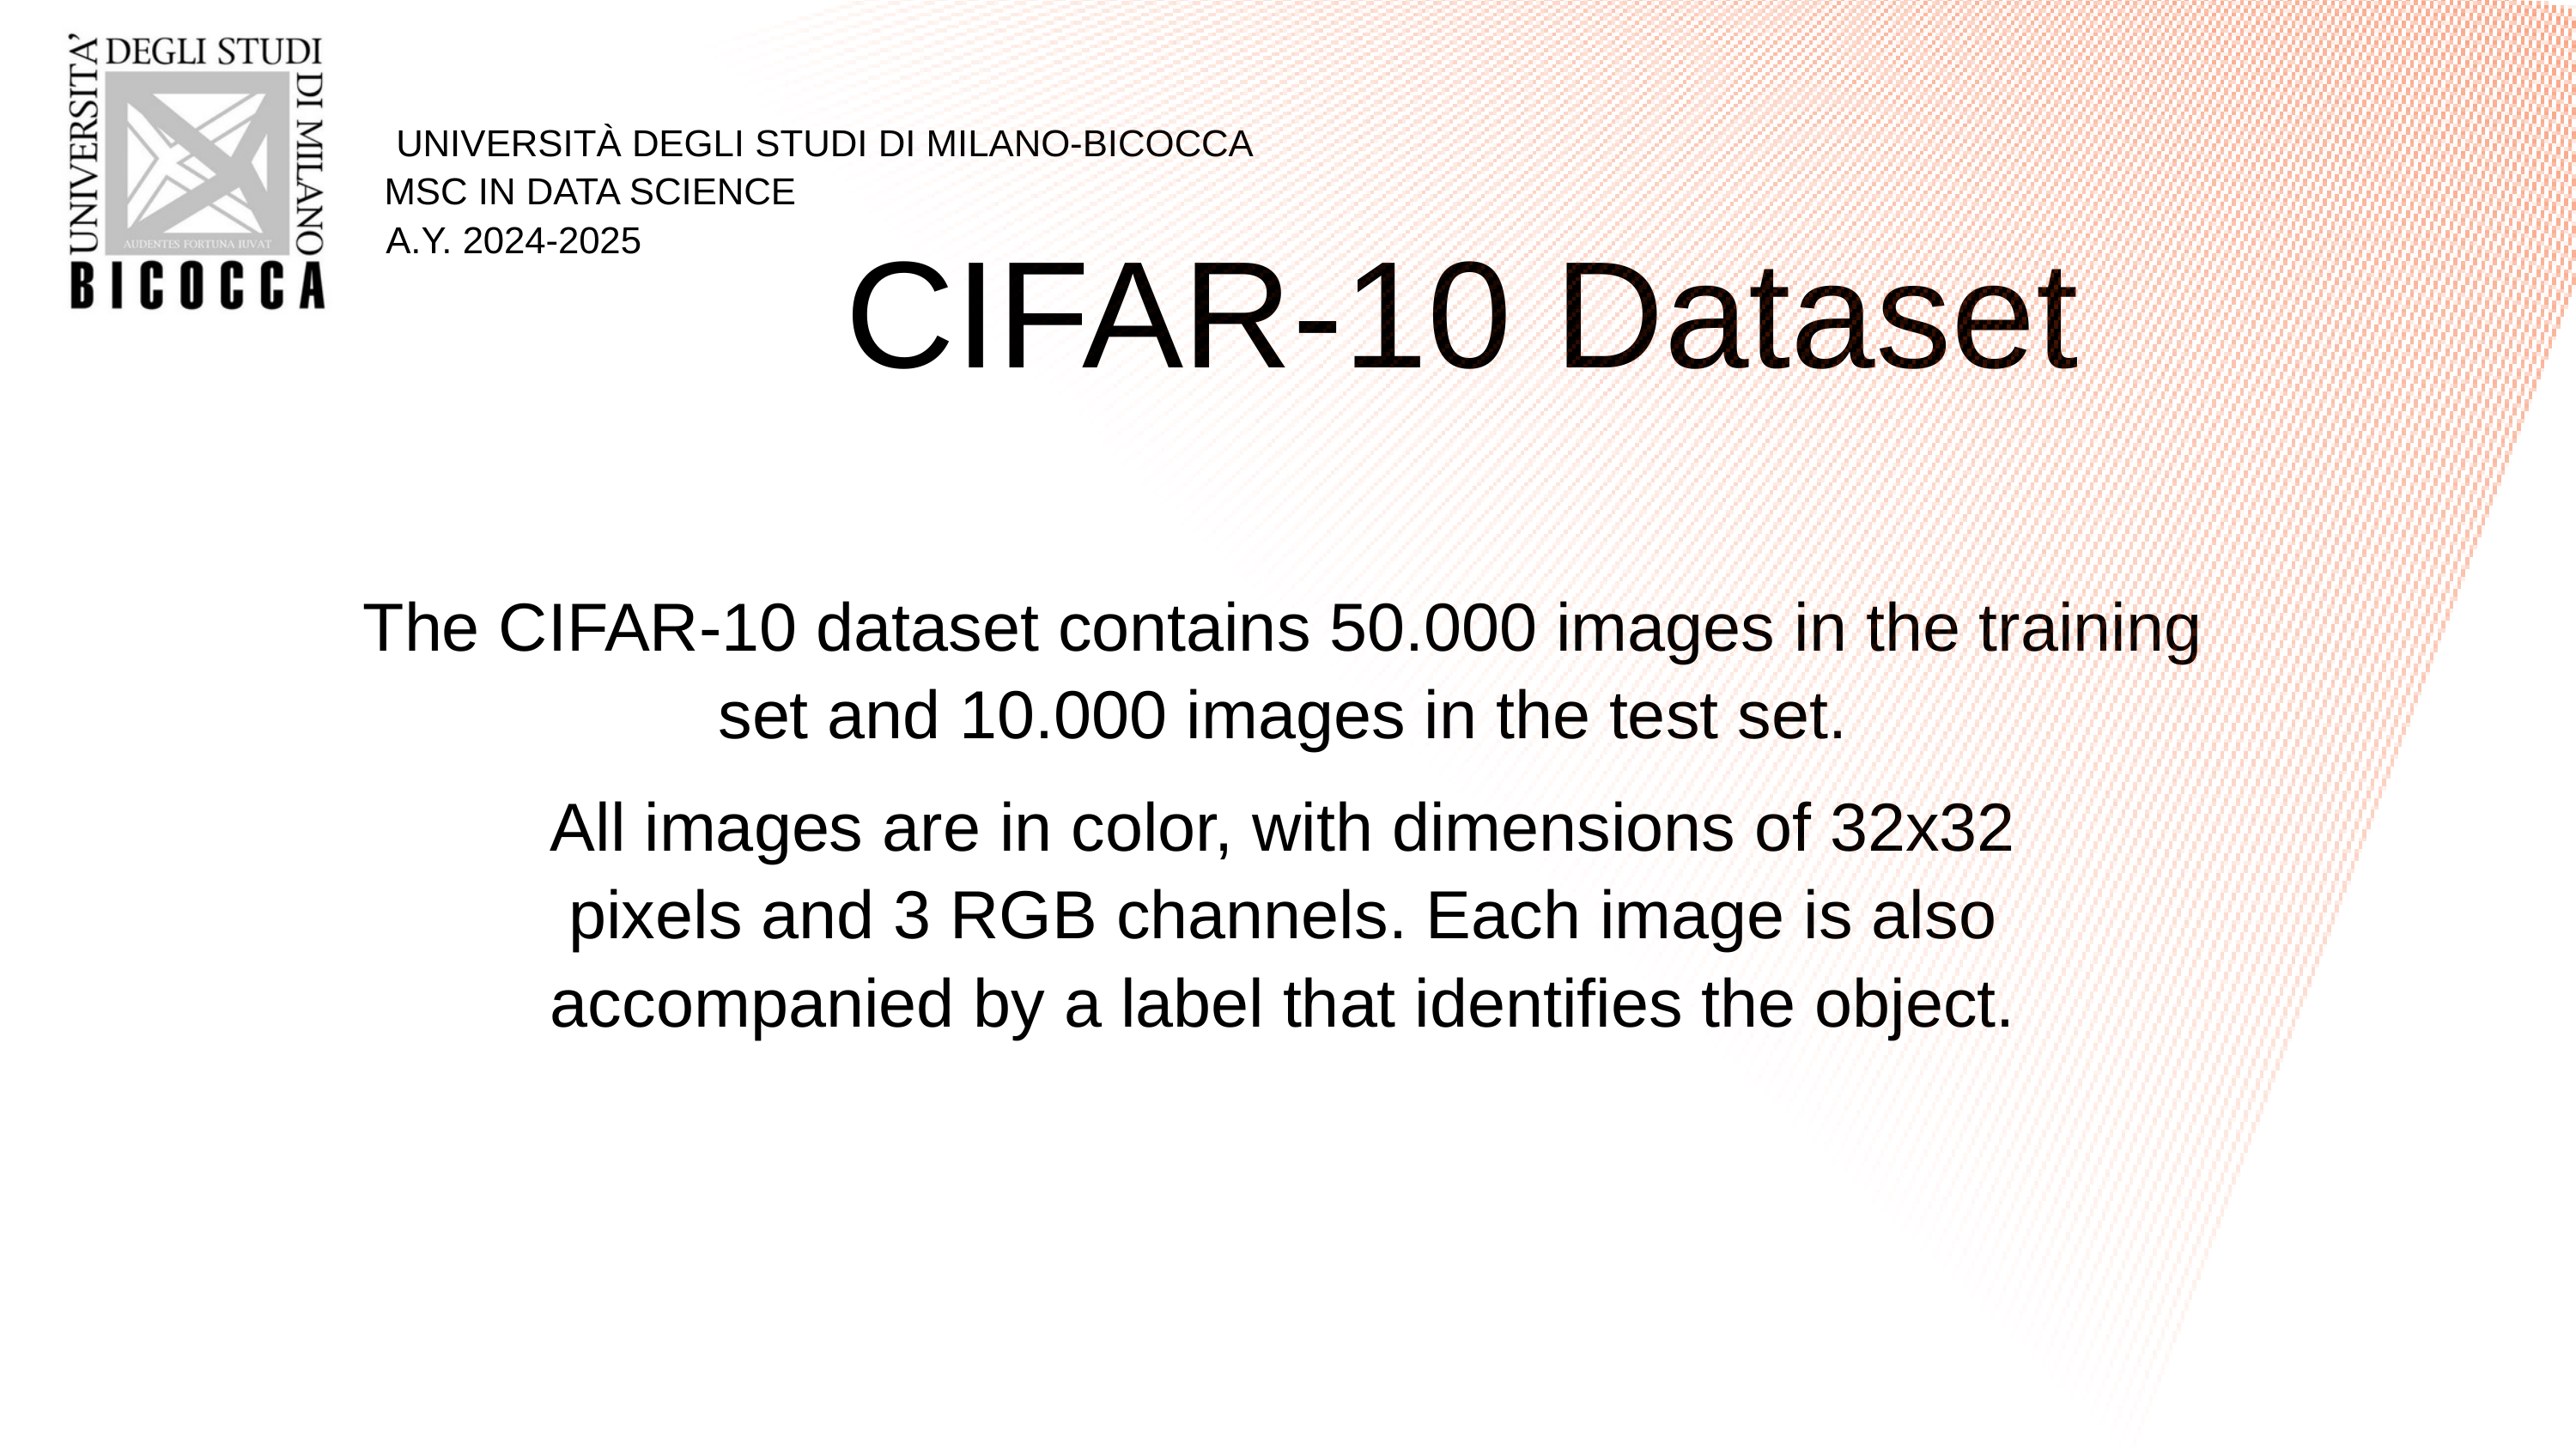

UNIVERSITÀ DEGLI STUDI DI MILANO-BICOCCA
MSC IN DATA SCIENCE
A.Y. 2024-2025
CIFAR-10 Dataset

The CIFAR-10 dataset contains 50.000 images in the training set and 10.000 images in the test set.
All images are in color, with dimensions of 32x32 pixels and 3 RGB channels. Each image is also accompanied by a label that identifies the object.